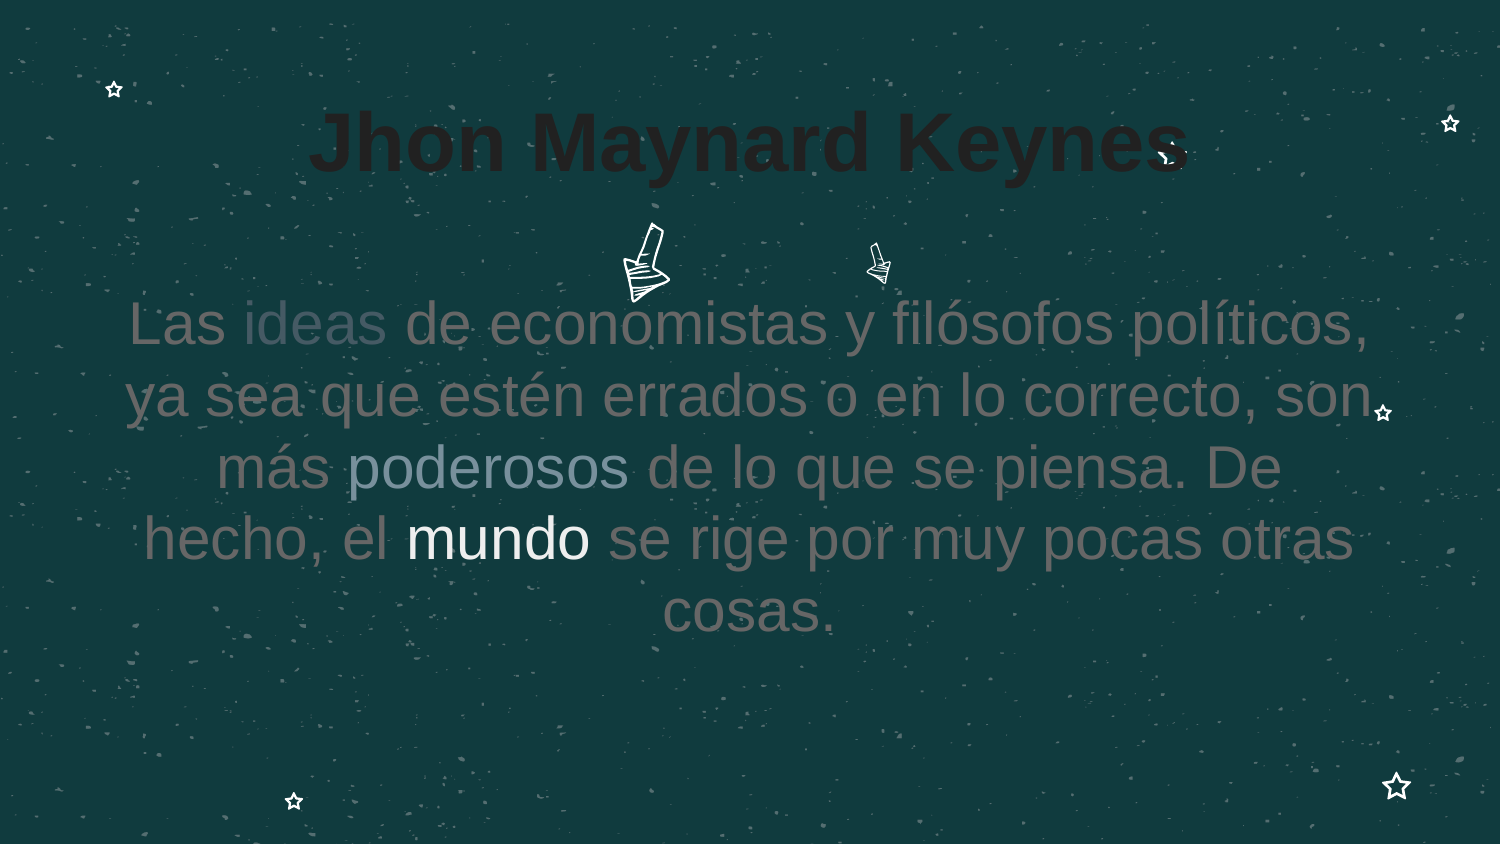

# Jhon Maynard Keynes
Las ideas de economistas y filósofos políticos, ya sea que estén errados o en lo correcto, son más poderosos de lo que se piensa. De hecho, el mundo se rige por muy pocas otras cosas.